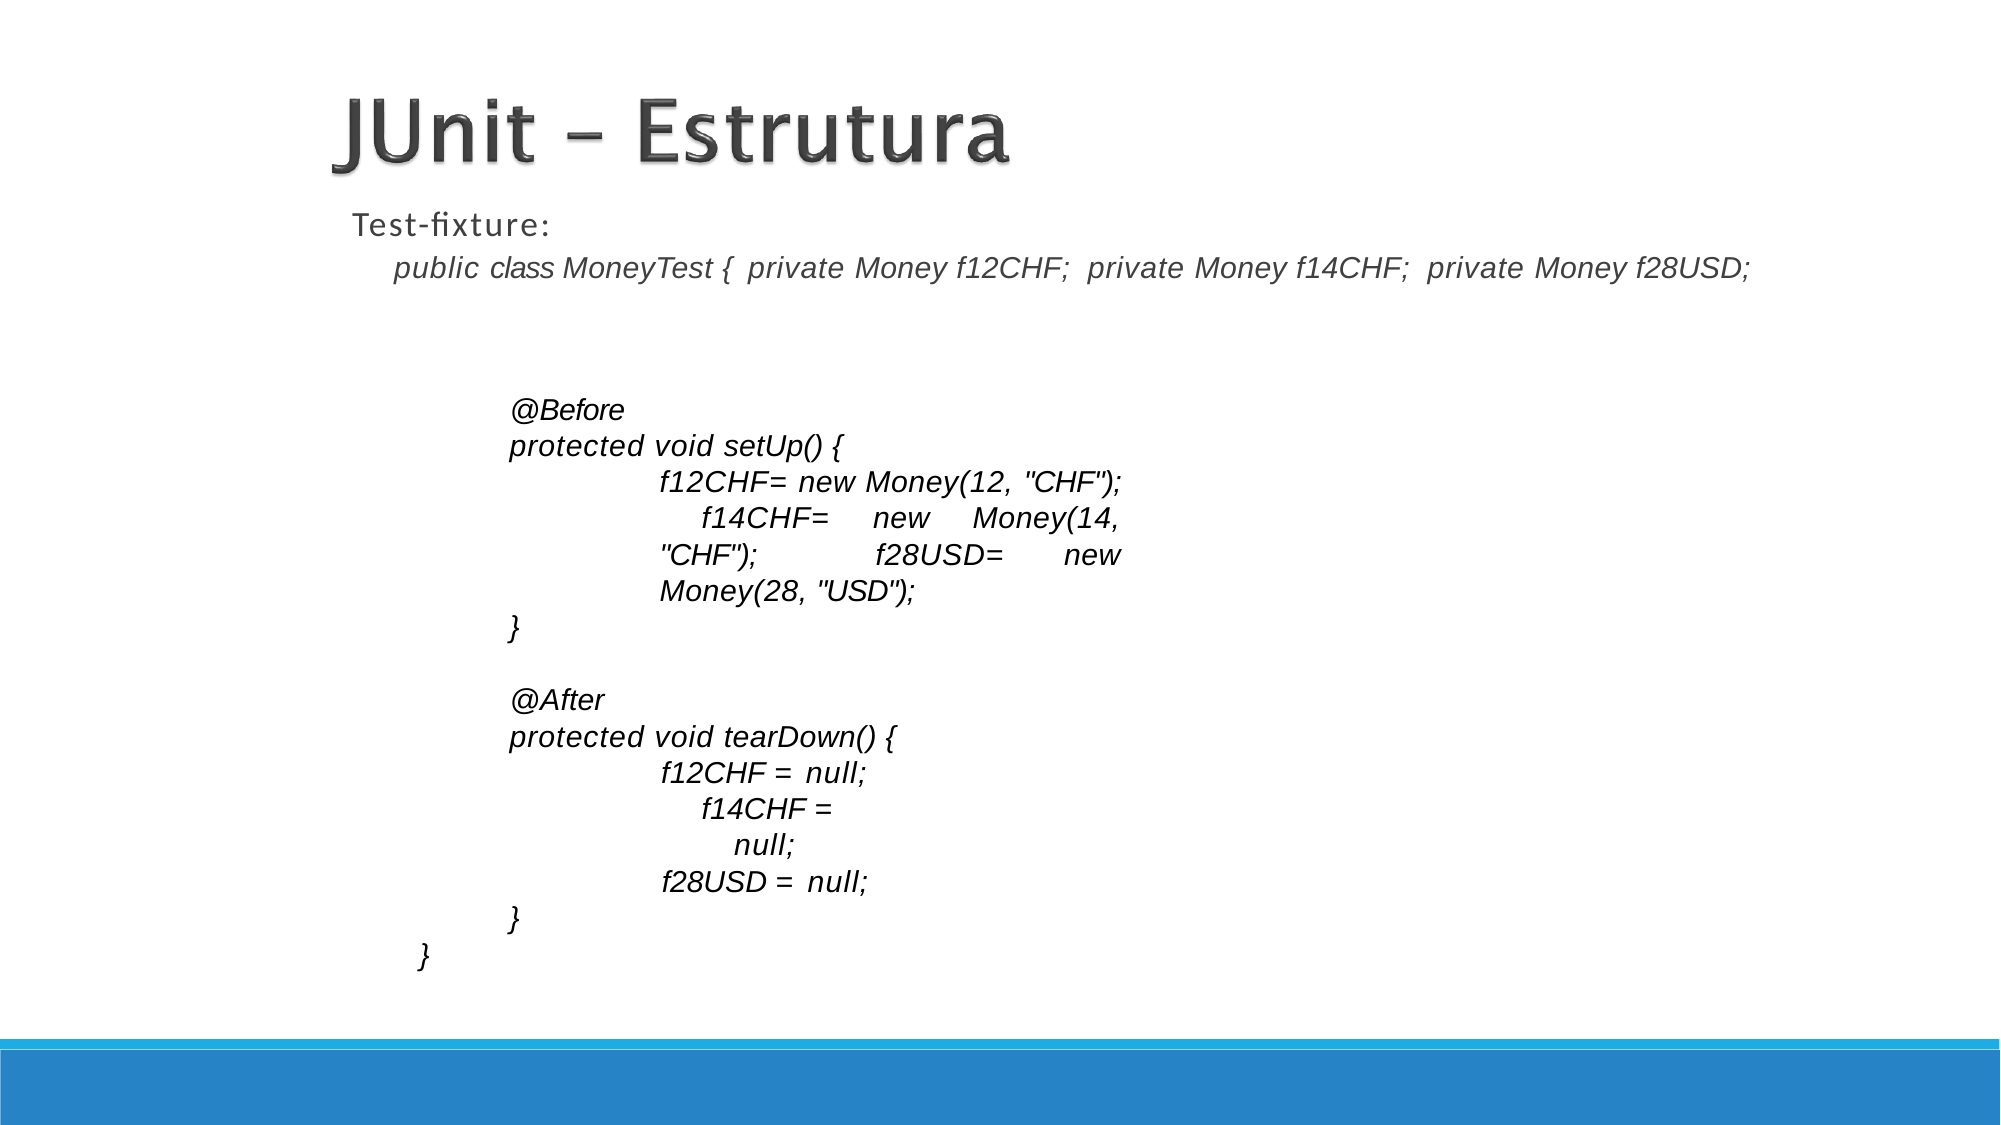

Test-fixture:
public class MoneyTest {  private Money f12CHF;  private Money f14CHF;  private Money f28USD;
@Before
protected void setUp() {
f12CHF= new Money(12, "CHF");  f14CHF= new Money(14, "CHF");  f28USD= new Money(28, "USD");
}
@After
protected void tearDown() {
f12CHF = null;  f14CHF = null;
f28USD = null;
}
}